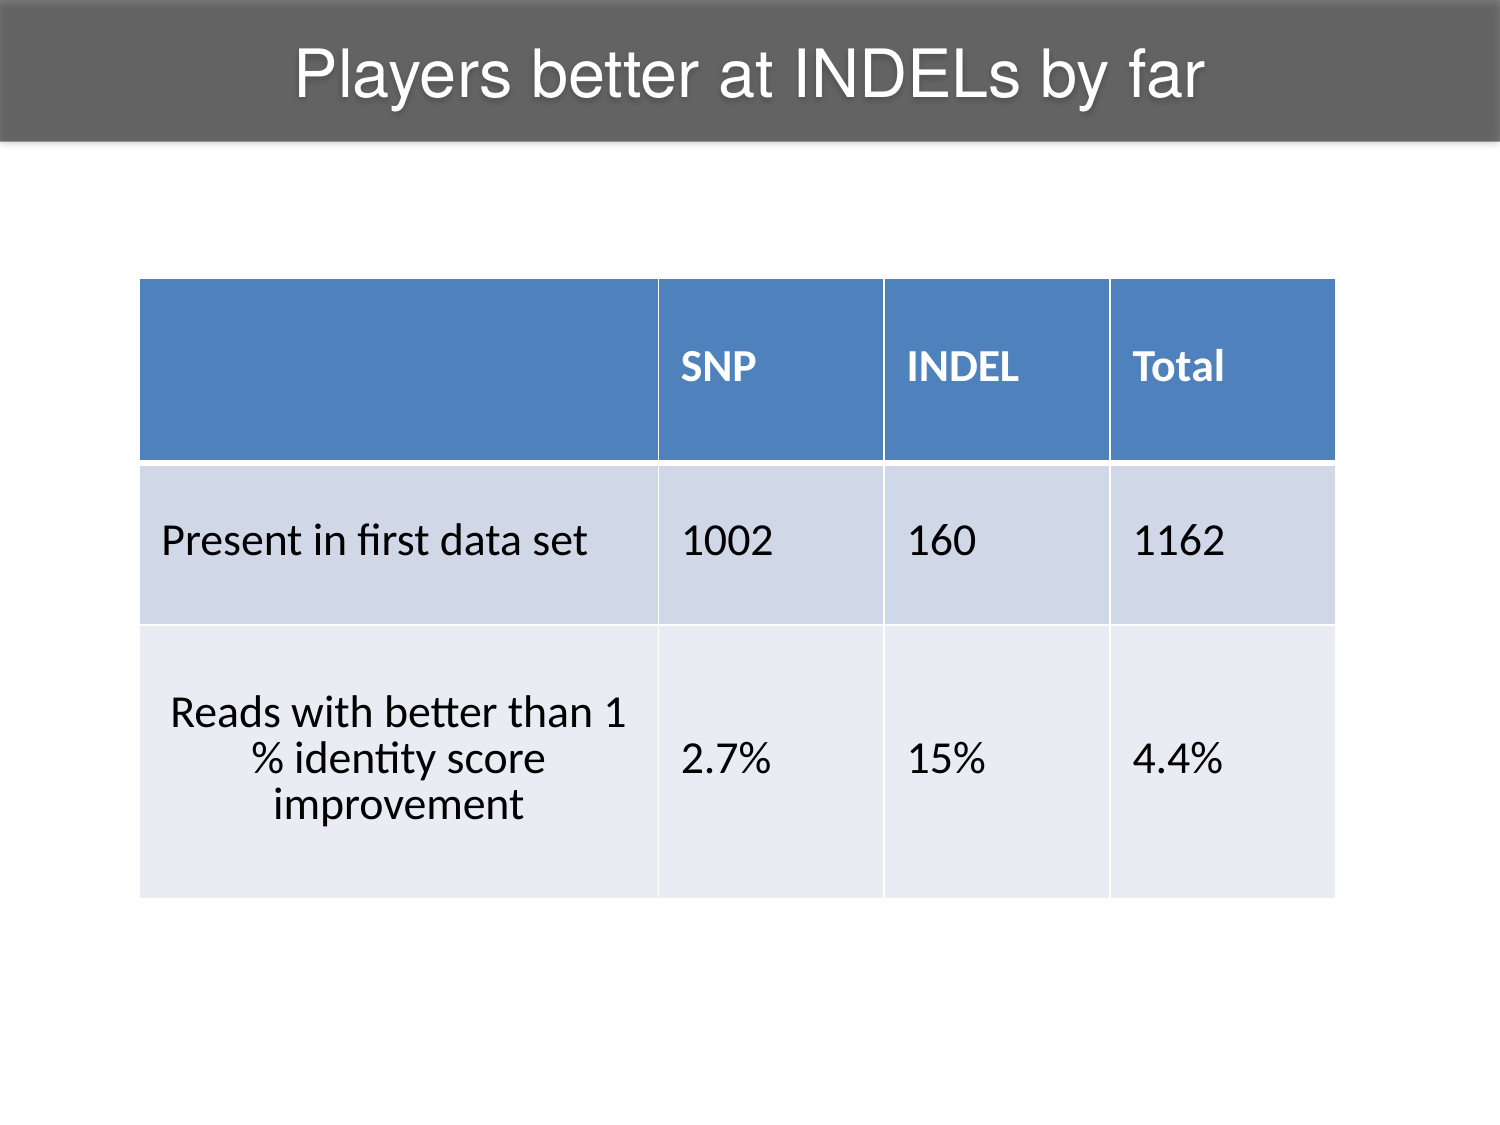

Players better at INDELs by far
|  | SNP | INDEL | Total |
| --- | --- | --- | --- |
| Present in first data set | 1002 | 160 | 1162 |
| Reads with better than 1 % identity score improvement | 2.7% | 15% | 4.4% |